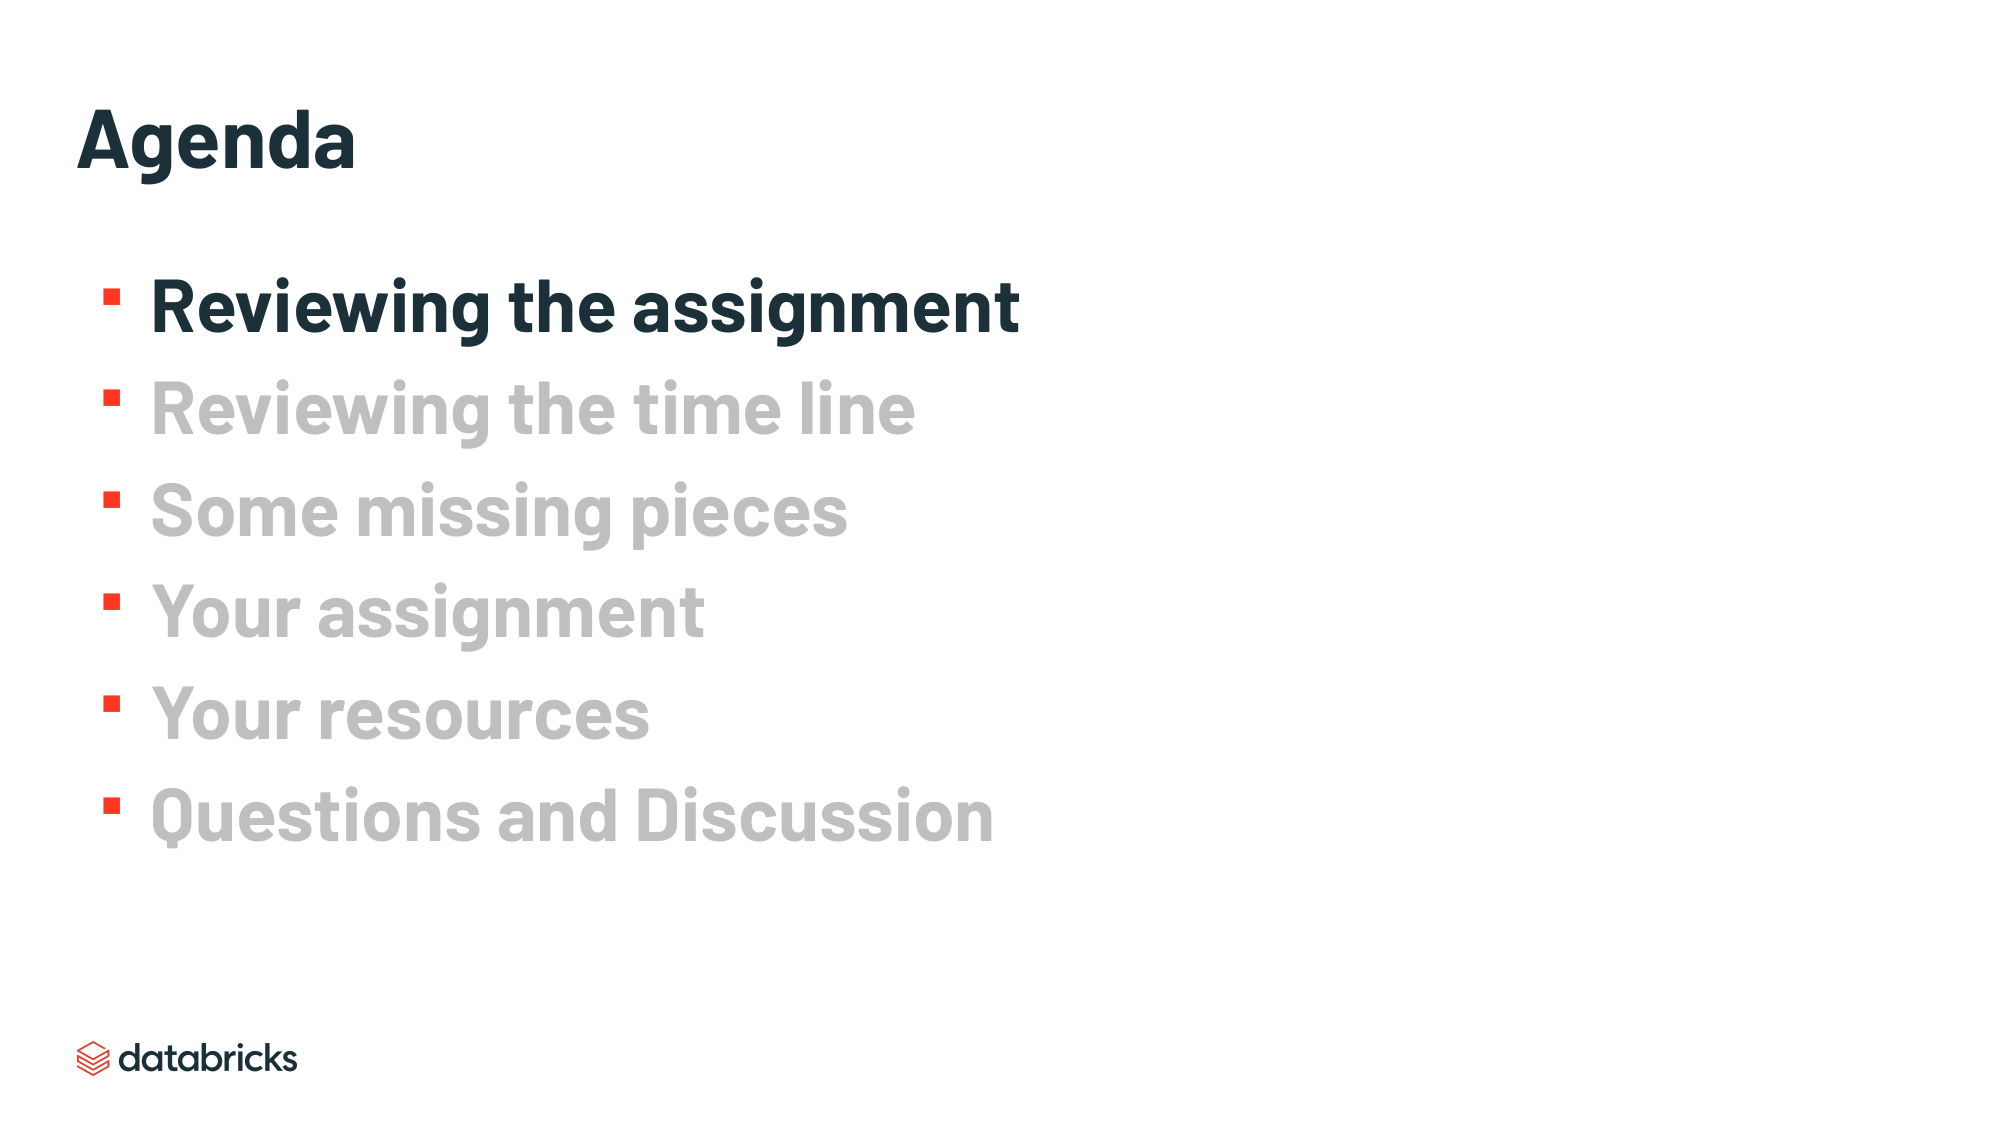

# Agenda
Reviewing the assignment
Reviewing the time line
Some missing pieces
Your assignment
Your resources
Questions and Discussion